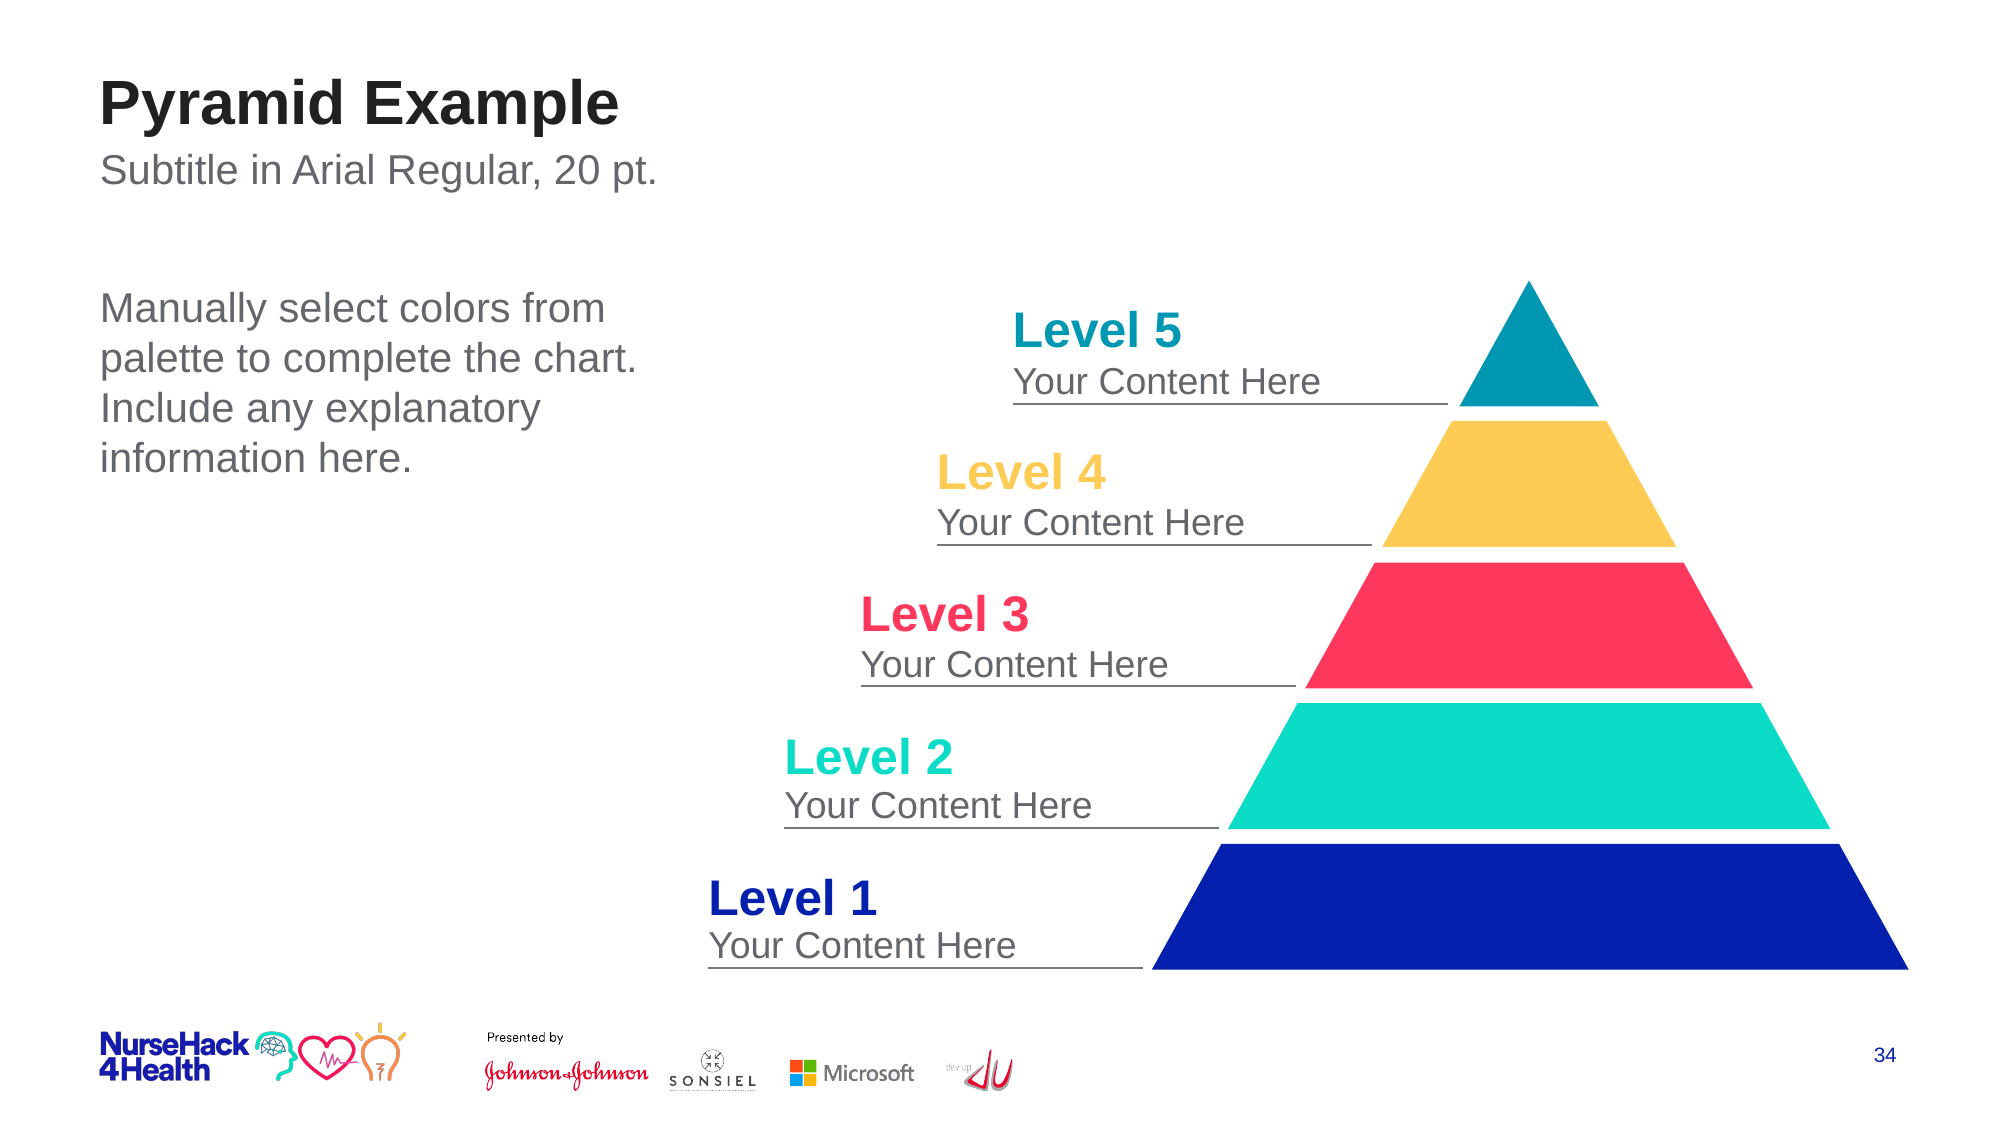

# Pyramid Example
Subtitle in Arial Regular, 20 pt.

Manually select colors from palette to complete the chart. Include any explanatory information here.

Level 5
Your Content Here

Level 4
Your Content Here

Level 3
Your Content Here

Level 2
Your Content Here

Level 1
Your Content Here

34